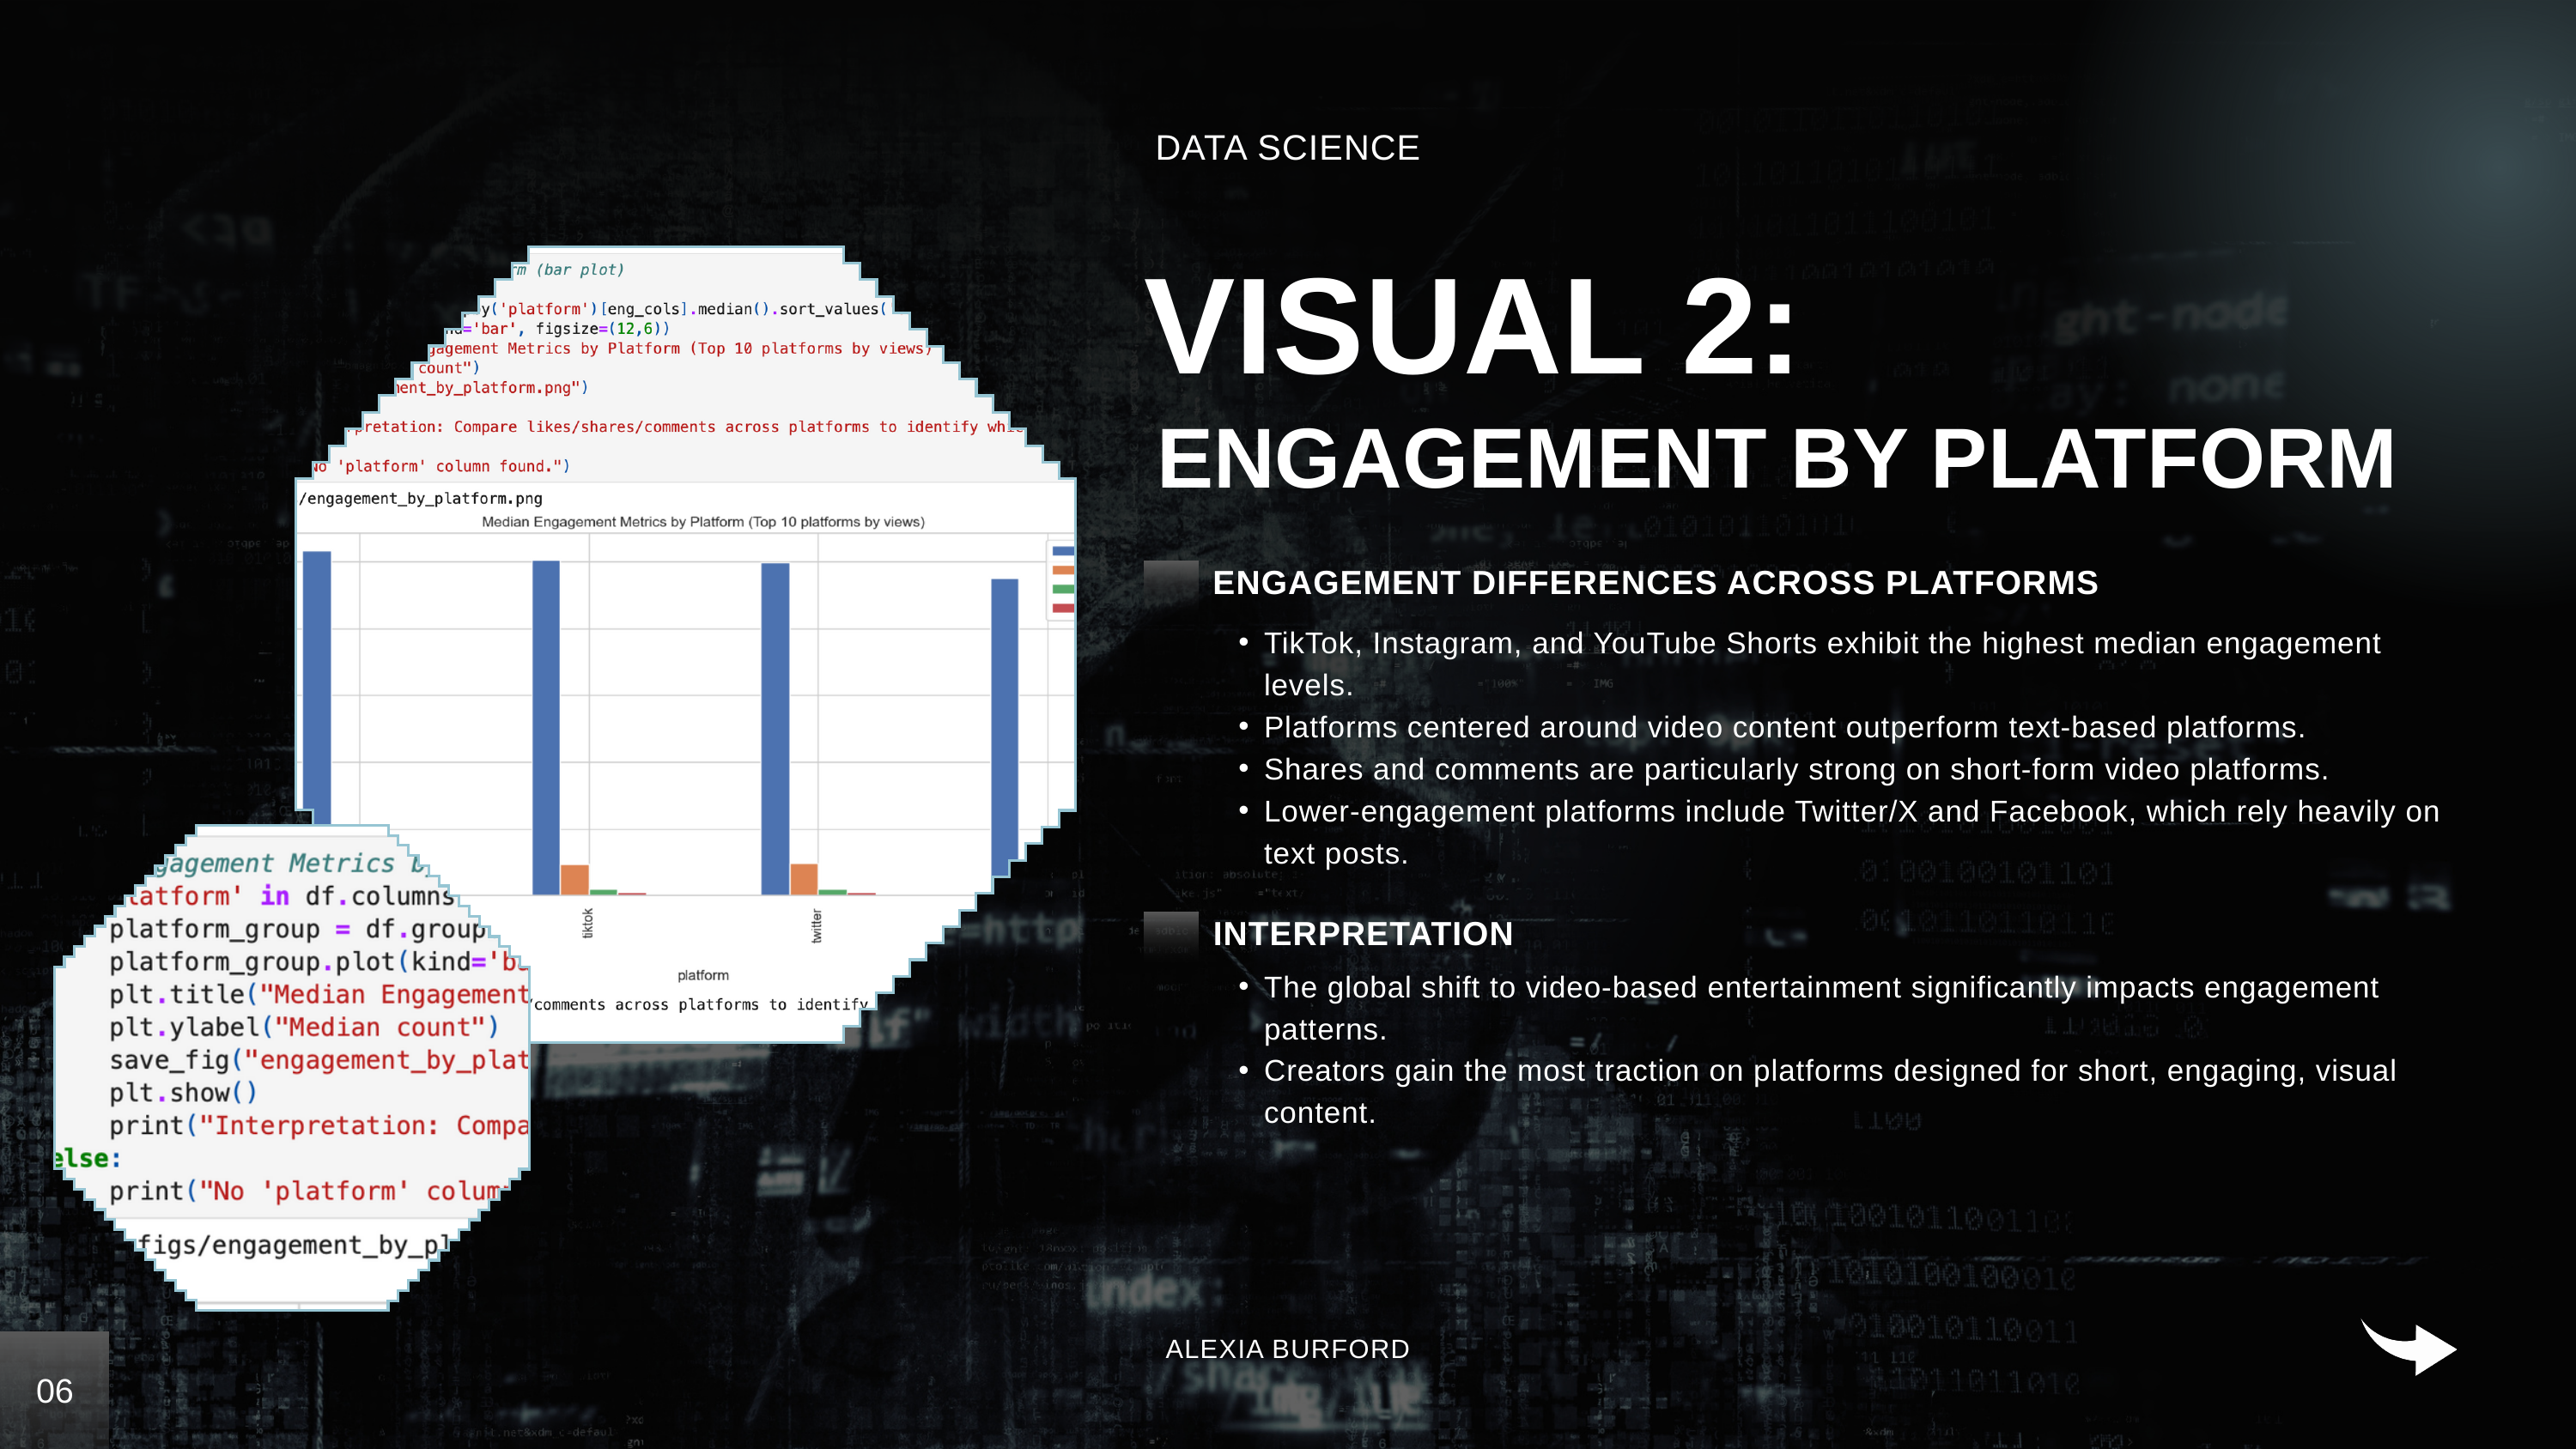

DATA SCIENCE

VISUAL 2:
ENGAGEMENT BY PLATFORM
ENGAGEMENT DIFFERENCES ACROSS PLATFORMS

TikTok, Instagram, and YouTube Shorts exhibit the highest median engagement levels.
Platforms centered around video content outperform text-based platforms.
Shares and comments are particularly strong on short-form video platforms.
Lower-engagement platforms include Twitter/X and Facebook, which rely heavily on text posts.

INTERPRETATION

The global shift to video-based entertainment significantly impacts engagement patterns.
Creators gain the most traction on platforms designed for short, engaging, visual content.

ALEXIA BURFORD

06